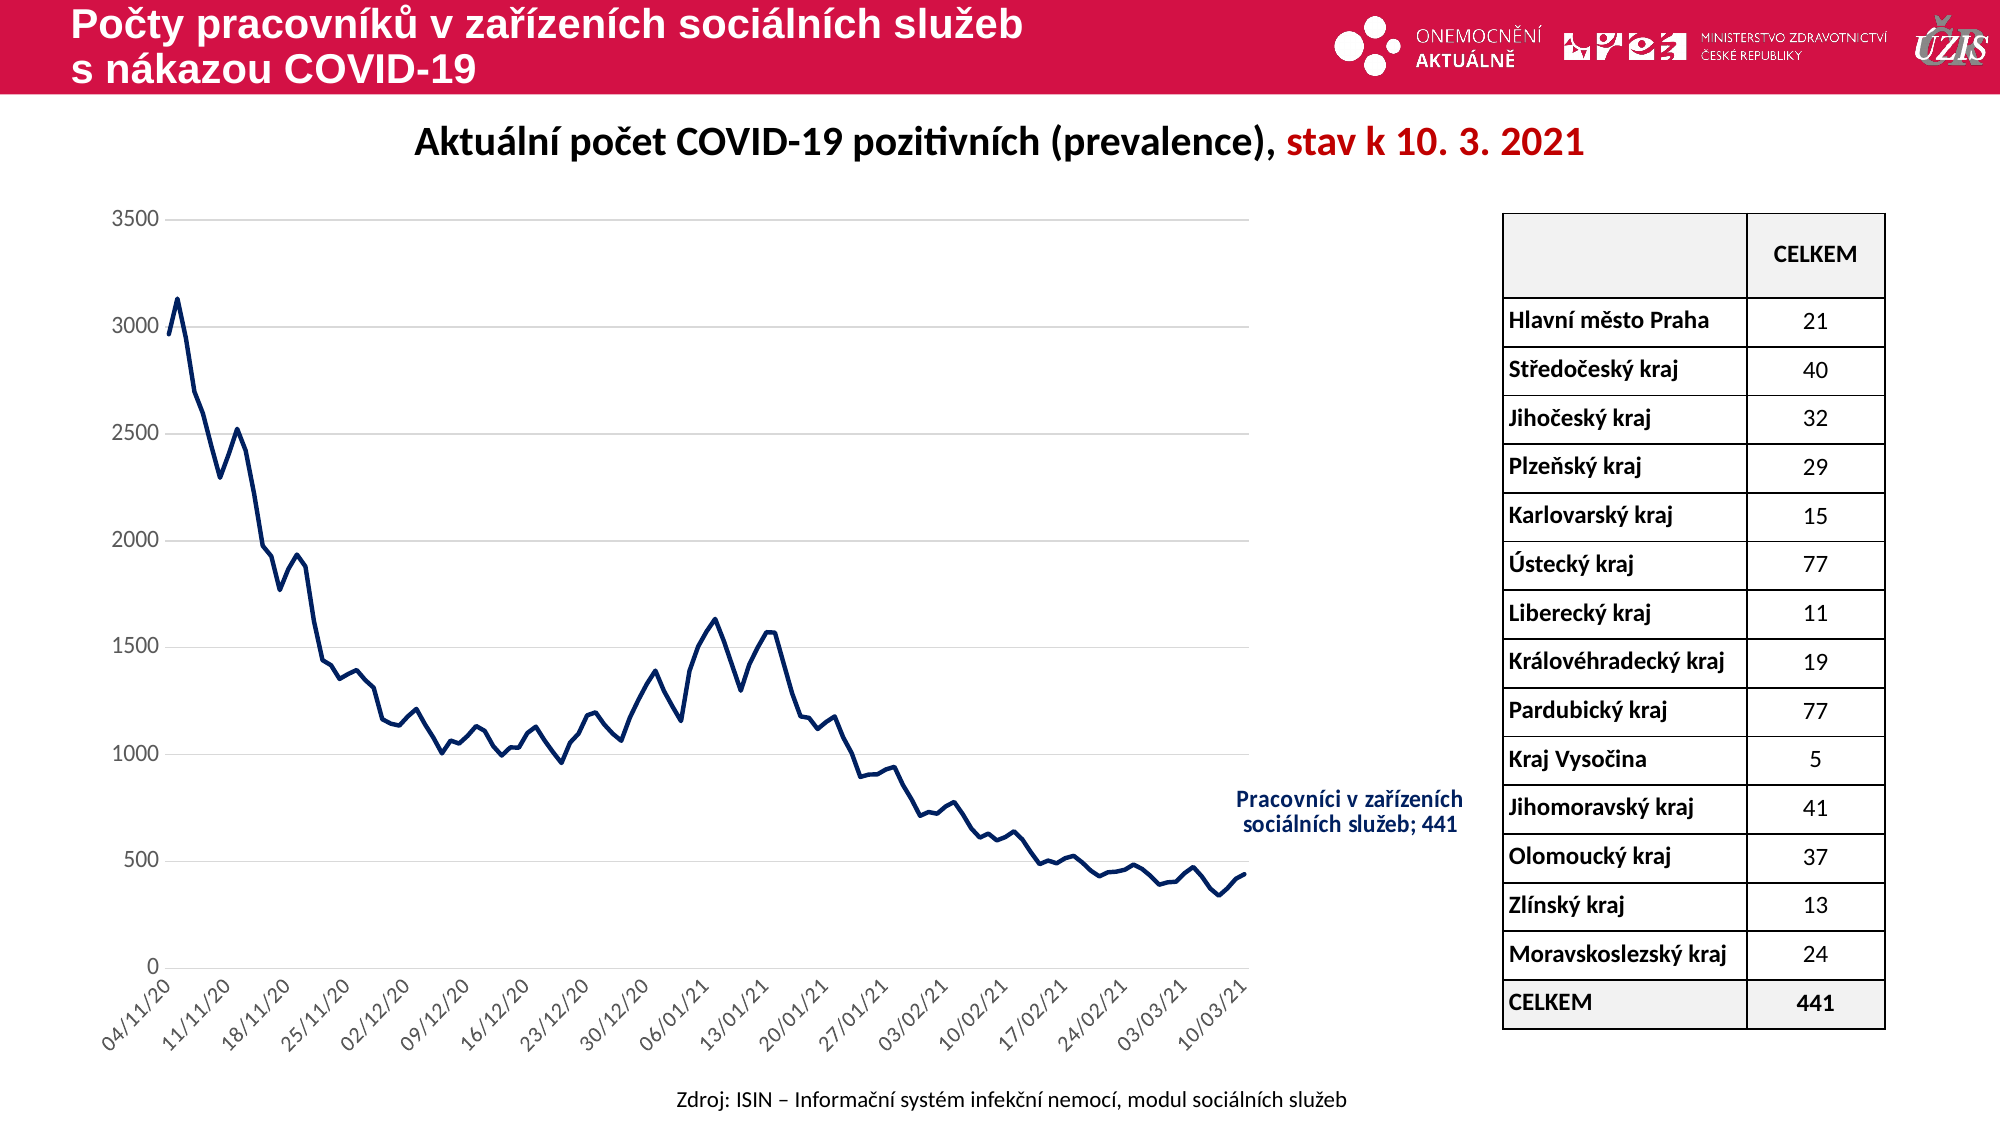

# Počty pracovníků v zařízeních sociálních služeb s nákazou COVID-19
Aktuální počet COVID-19 pozitivních (prevalence), stav k 10. 3. 2021

### Chart

| Category | Pracovníci v zařízeních sociálních služeb |
|---|---|
| 44139 | 2966.0 |
| 44140 | 3133.0 |
| 44141 | 2948.0 |
| 44142 | 2698.0 |
| 44143 | 2595.0 |
| 44144 | 2440.0 |
| 44145 | 2295.0 |
| 44146 | 2404.0 |
| 44147 | 2524.0 |
| 44148 | 2422.0 |
| 44149 | 2219.0 |
| 44150 | 1977.0 |
| 44151 | 1928.0 |
| 44152 | 1770.0 |
| 44153 | 1868.0 |
| 44154 | 1936.0 |
| 44155 | 1880.0 |
| 44156 | 1625.0 |
| 44157 | 1442.0 |
| 44158 | 1418.0 |
| 44159 | 1354.0 |
| 44160 | 1377.0 |
| 44161 | 1396.0 |
| 44162 | 1349.0 |
| 44163 | 1313.0 |
| 44164 | 1166.0 |
| 44165 | 1145.0 |
| 44166 | 1136.0 |
| 44167 | 1179.0 |
| 44168 | 1214.0 |
| 44169 | 1142.0 |
| 44170 | 1079.0 |
| 44171 | 1006.0 |
| 44172 | 1066.0 |
| 44173 | 1052.0 |
| 44174 | 1088.0 |
| 44175 | 1134.0 |
| 44176 | 1111.0 |
| 44177 | 1040.0 |
| 44178 | 996.0 |
| 44179 | 1034.0 |
| 44180 | 1033.0 |
| 44181 | 1101.0 |
| 44182 | 1131.0 |
| 44183 | 1067.0 |
| 44184 | 1012.0 |
| 44185 | 961.0 |
| 44186 | 1056.0 |
| 44187 | 1099.0 |
| 44188 | 1184.0 |
| 44189 | 1198.0 |
| 44190 | 1141.0 |
| 44191 | 1098.0 |
| 44192 | 1065.0 |
| 44193 | 1173.0 |
| 44194 | 1256.0 |
| 44195 | 1331.0 |
| 44196 | 1393.0 |
| 44197 | 1298.0 |
| 44198 | 1225.0 |
| 44199 | 1157.0 |
| 44200 | 1392.0 |
| 44201 | 1506.0 |
| 44202 | 1577.0 |
| 44203 | 1635.0 |
| 44204 | 1533.0 |
| 44205 | 1416.0 |
| 44206 | 1299.0 |
| 44207 | 1422.0 |
| 44208 | 1503.0 |
| 44209 | 1573.0 |
| 44210 | 1571.0 |
| 44211 | 1430.0 |
| 44212 | 1288.0 |
| 44213 | 1179.0 |
| 44214 | 1172.0 |
| 44215 | 1120.0 |
| 44216 | 1153.0 |
| 44217 | 1179.0 |
| 44218 | 1081.0 |
| 44219 | 1006.0 |
| 44220 | 896.0 |
| 44221 | 907.0 |
| 44222 | 908.0 |
| 44223 | 931.0 |
| 44224 | 943.0 |
| 44225 | 858.0 |
| 44226 | 791.0 |
| 44227 | 714.0 |
| 44228 | 732.0 |
| 44229 | 724.0 |
| 44230 | 758.0 |
| 44231 | 779.0 |
| 44232 | 722.0 |
| 44233 | 655.0 |
| 44234 | 612.0 |
| 44235 | 631.0 |
| 44236 | 599.0 |
| 44237 | 615.0 |
| 44238 | 642.0 |
| 44239 | 603.0 |
| 44240 | 543.0 |
| 44241 | 488.0 |
| 44242 | 505.0 |
| 44243 | 492.0 |
| 44244 | 516.0 |
| 44245 | 527.0 |
| 44246 | 496.0 |
| 44247 | 458.0 |
| 44248 | 431.0 |
| 44249 | 450.0 |
| 44250 | 453.0 |
| 44251 | 462.0 |
| 44252 | 486.0 |
| 44253 | 466.0 |
| 44254 | 433.0 |
| 44255 | 392.0 |
| 44256 | 403.0 |
| 44257 | 406.0 |
| 44258 | 446.0 |
| 44259 | 475.0 |
| 44260 | 431.0 |
| 44261 | 374.0 |
| 44262 | 340.0 |
| 44263 | 375.0 |
| 44264 | 420.0 |
| 44265 | 441.0 |
|  | CELKEM |
| --- | --- |
| Hlavní město Praha | 21 |
| Středočeský kraj | 40 |
| Jihočeský kraj | 32 |
| Plzeňský kraj | 29 |
| Karlovarský kraj | 15 |
| Ústecký kraj | 77 |
| Liberecký kraj | 11 |
| Královéhradecký kraj | 19 |
| Pardubický kraj | 77 |
| Kraj Vysočina | 5 |
| Jihomoravský kraj | 41 |
| Olomoucký kraj | 37 |
| Zlínský kraj | 13 |
| Moravskoslezský kraj | 24 |
| CELKEM | 441 |
Zdroj: ISIN – Informační systém infekční nemocí, modul sociálních služeb